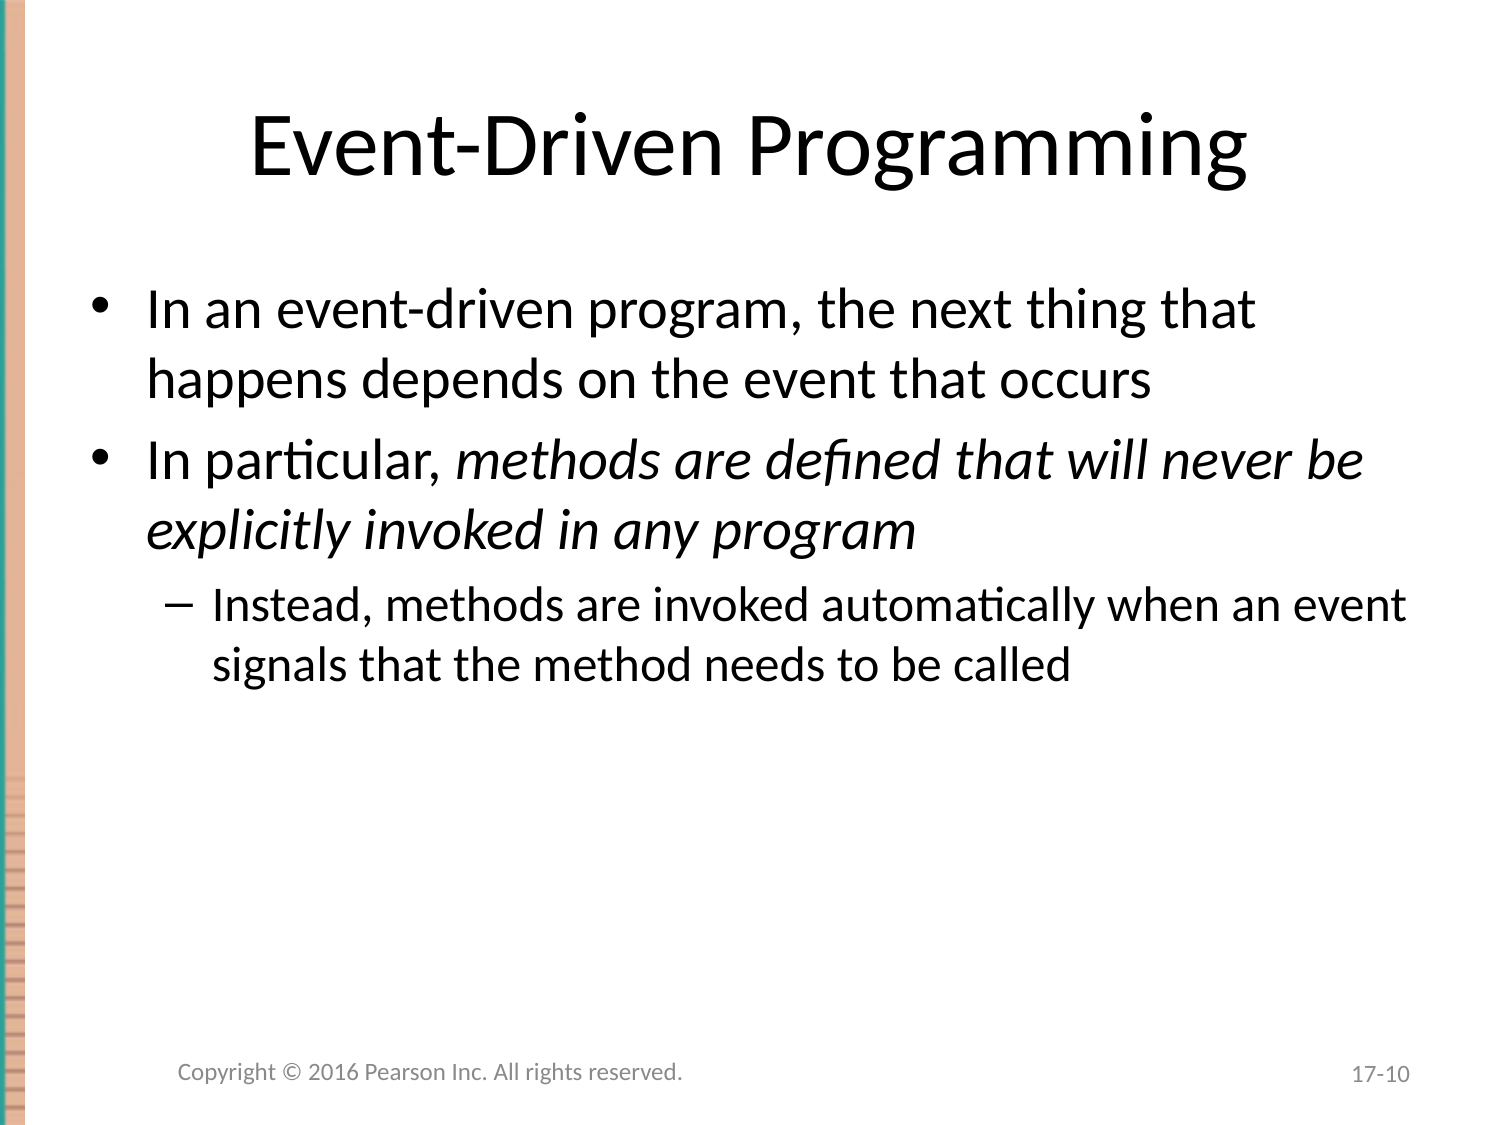

# Event-Driven Programming
In an event-driven program, the next thing that happens depends on the event that occurs
In particular, methods are defined that will never be explicitly invoked in any program
Instead, methods are invoked automatically when an event signals that the method needs to be called
Copyright © 2016 Pearson Inc. All rights reserved.
17-10